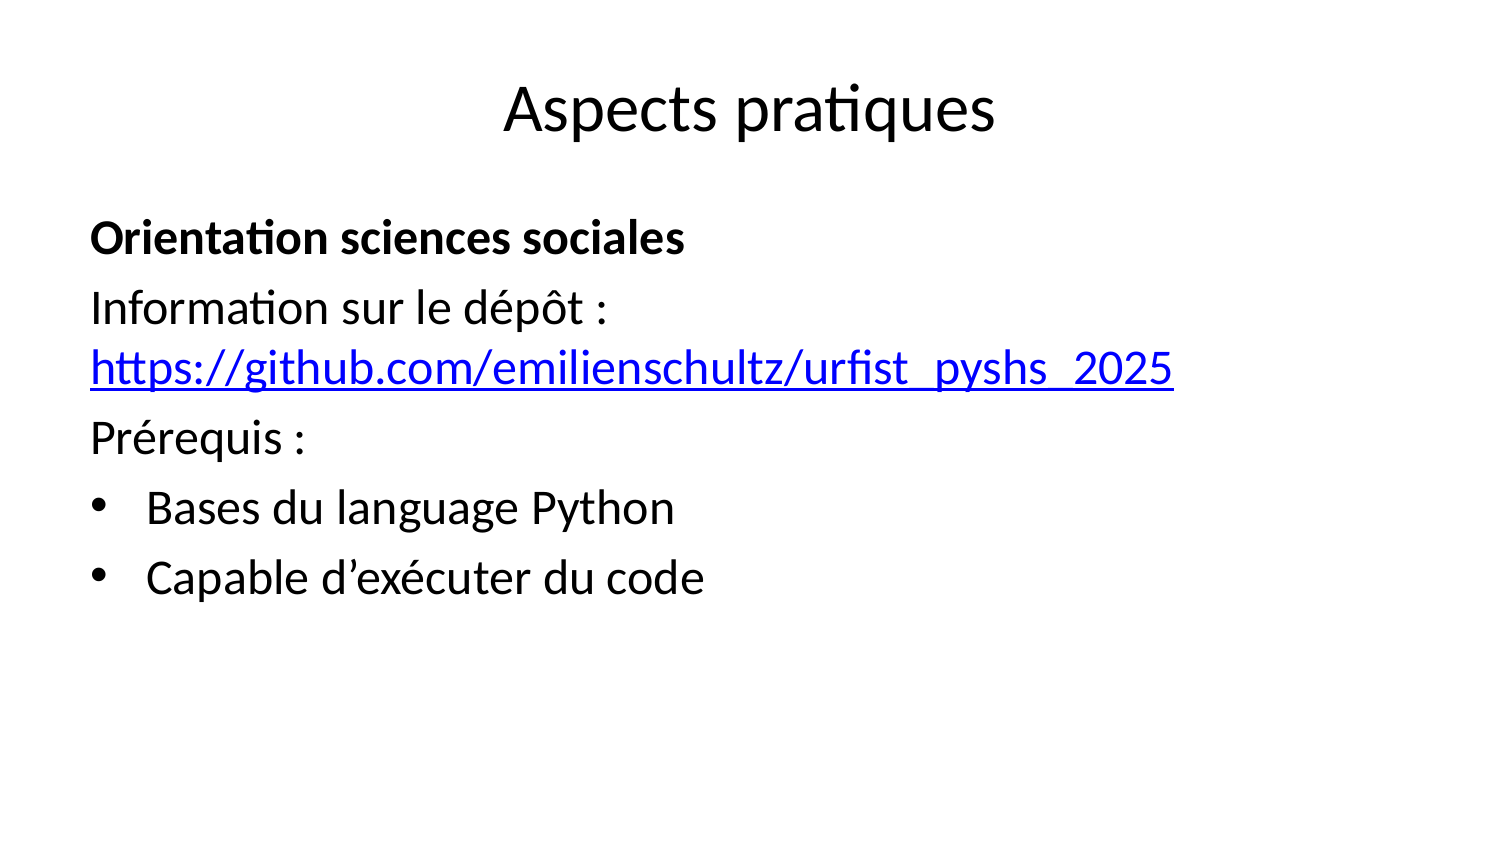

# Aspects pratiques
Orientation sciences sociales
Information sur le dépôt : https://github.com/emilienschultz/urfist_pyshs_2025
Prérequis :
Bases du language Python
Capable d’exécuter du code